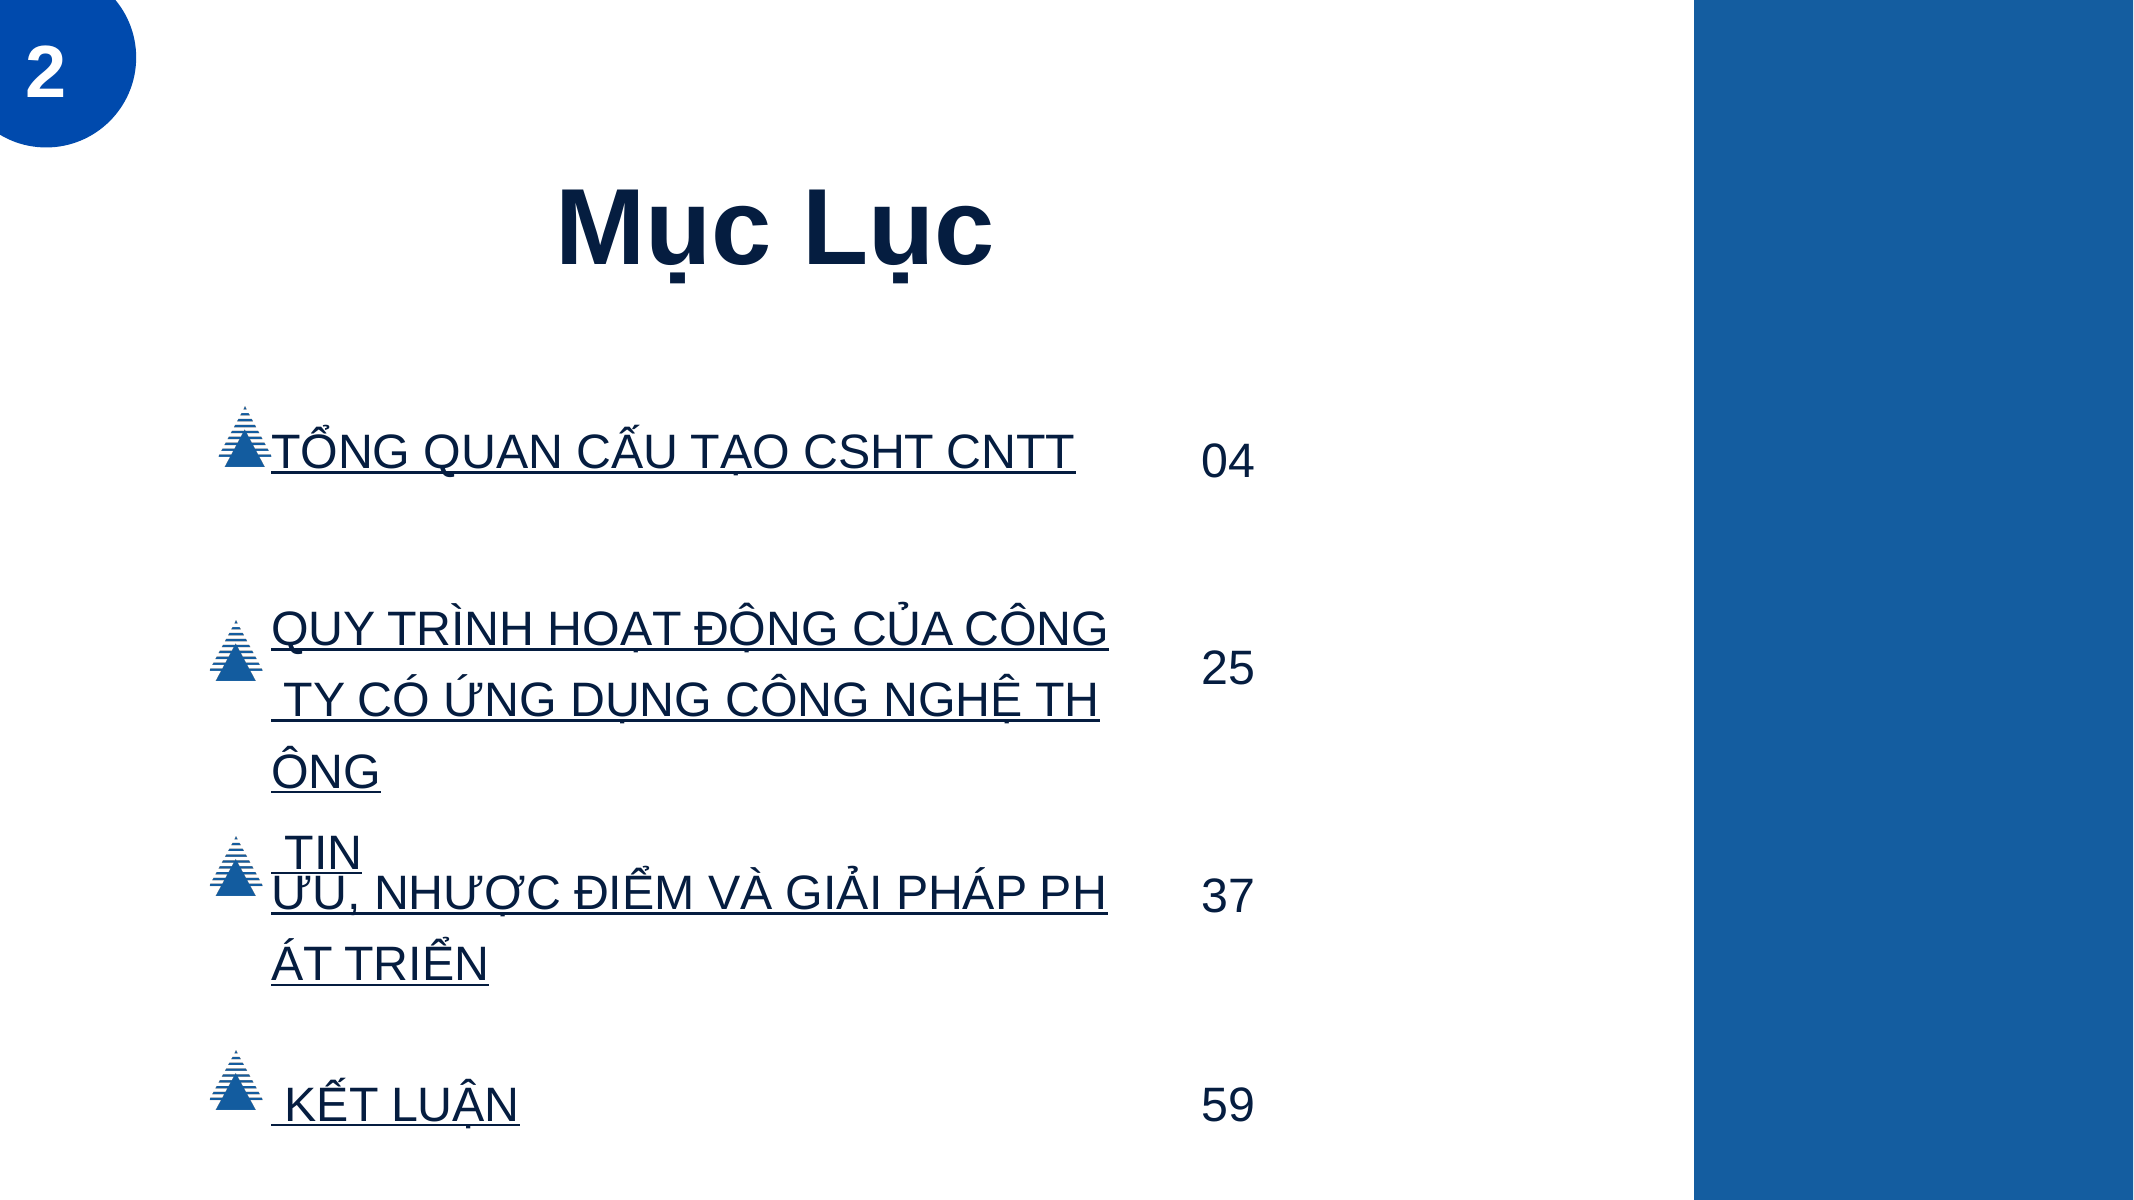

2
Mục Lục
TỔNG QUAN CẤU TẠO CSHT CNTT
04

QUY TRÌNH HOẠT ĐỘNG CỦA CÔNG TY CÓ ỨNG DỤNG CÔNG NGHỆ THÔNG TIN

25

ƯU, NHƯỢC ĐIỂM VÀ GIẢI PHÁP PHÁT TRIỂN

37
 KẾT LUẬN
59